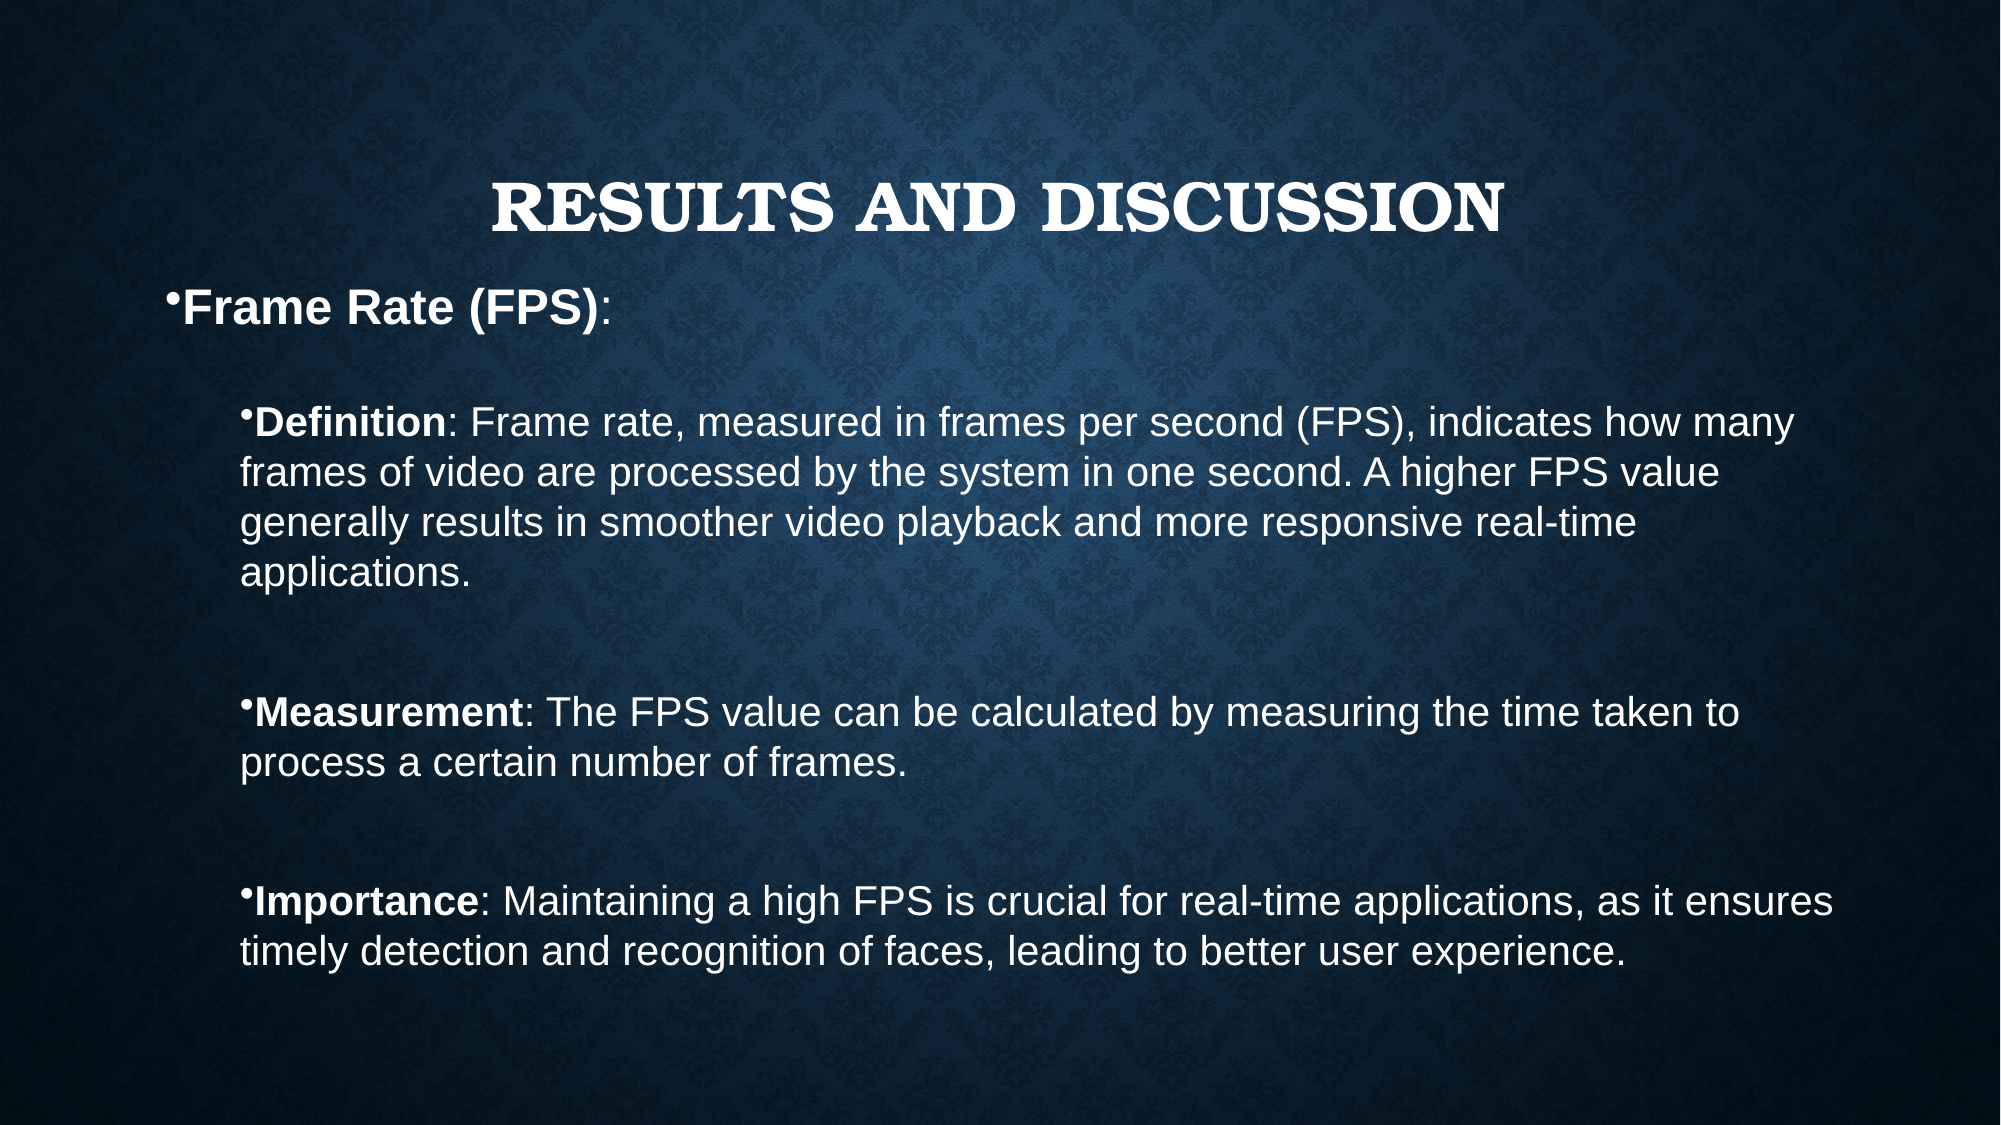

# Results and Discussion
Frame Rate (FPS):

Definition: Frame rate, measured in frames per second (FPS), indicates how many frames of video are processed by the system in one second. A higher FPS value generally results in smoother video playback and more responsive real-time applications.

Measurement: The FPS value can be calculated by measuring the time taken to process a certain number of frames.

Importance: Maintaining a high FPS is crucial for real-time applications, as it ensures timely detection and recognition of faces, leading to better user experience.